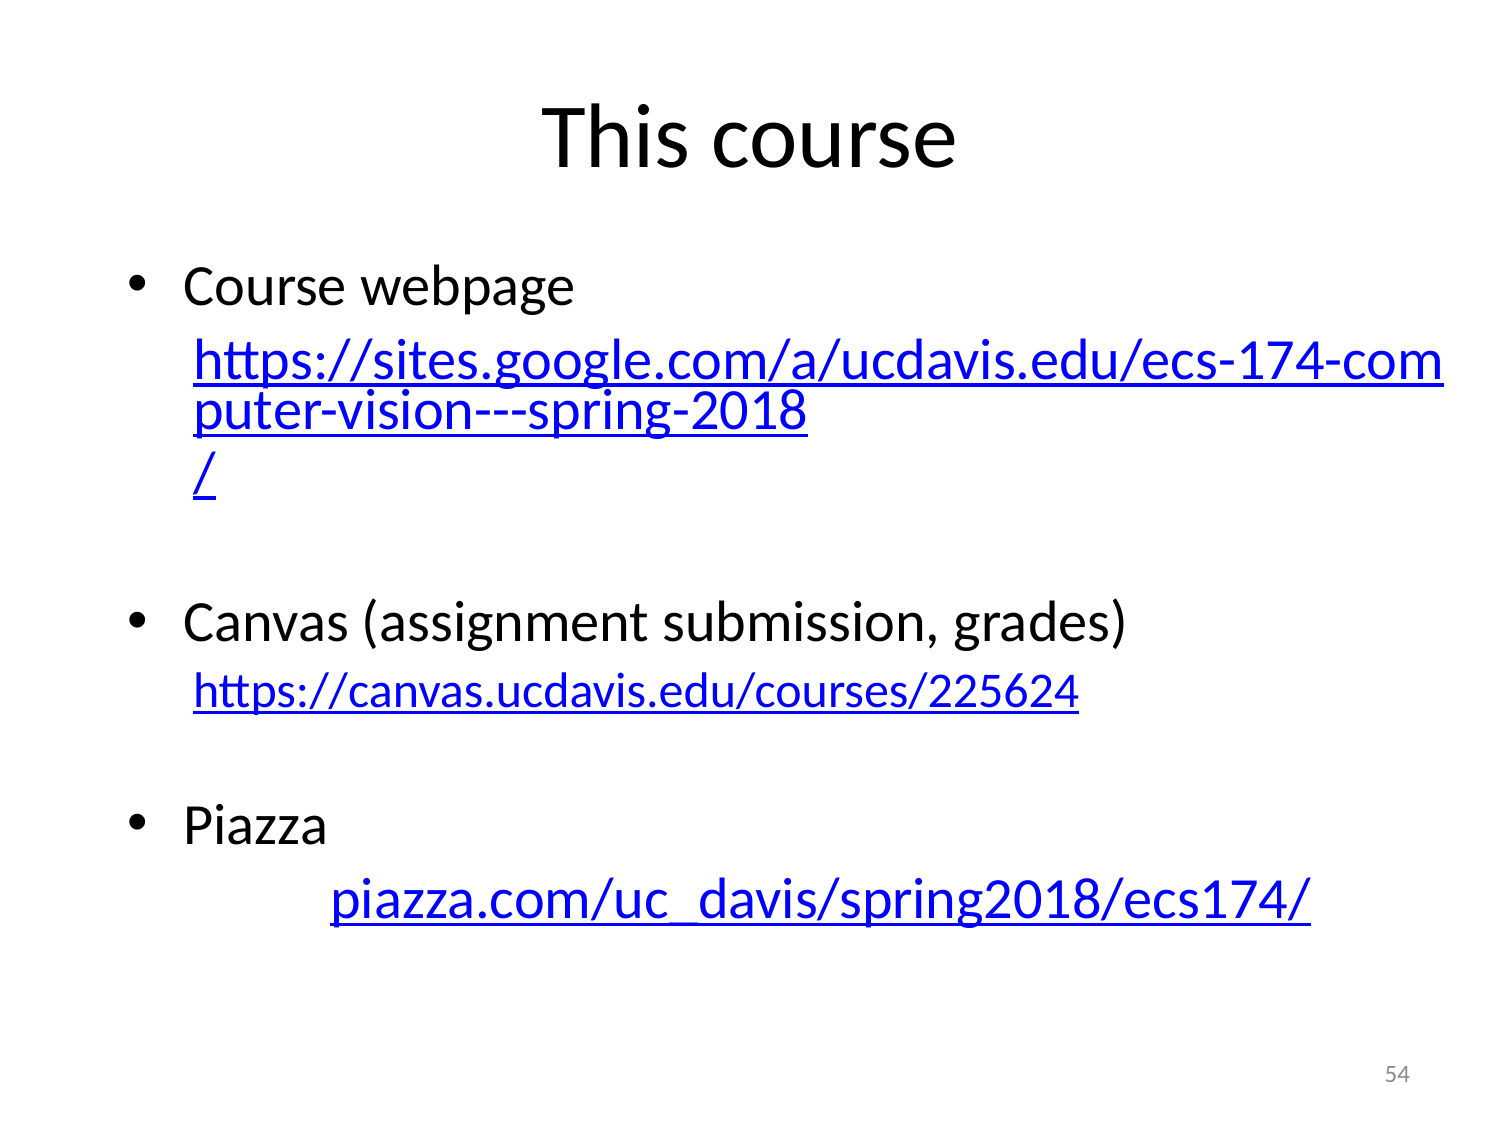

This course
Course webpage
https://sites.google.com/a/ucdavis.edu/ecs-174-computer-vision---spring-2018/

Canvas (assignment submission, grades)
https://canvas.ucdavis.edu/courses/225624

Piazza
	    piazza.com/uc_davis/spring2018/ecs174/
54